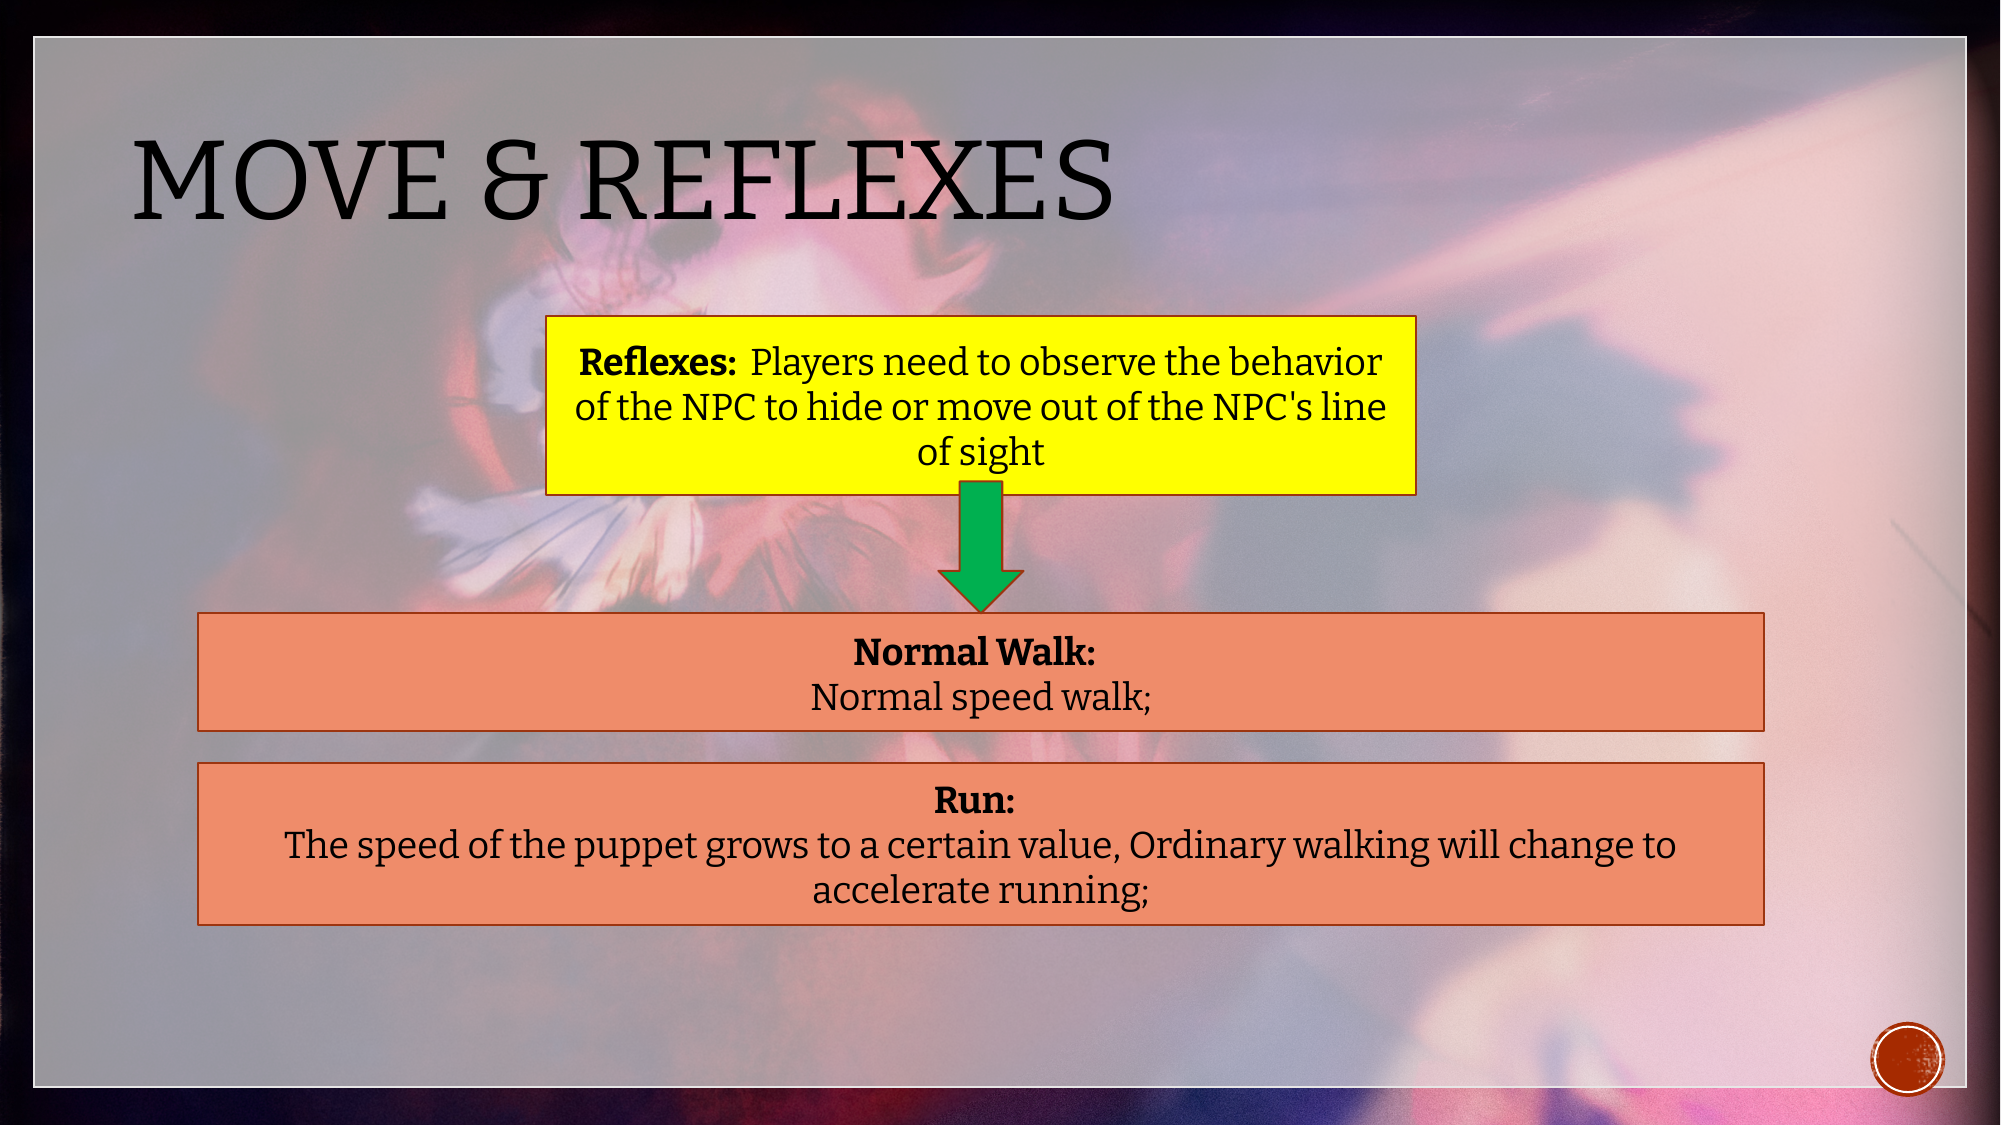

# Move & REFLEXES
Reflexes:  Players need to observe the behavior of the NPC to hide or move out of the NPC's line of sight

Normal Walk:
Normal speed walk;
Run:
The speed of the puppet grows to a certain value, Ordinary walking will change to accelerate running;